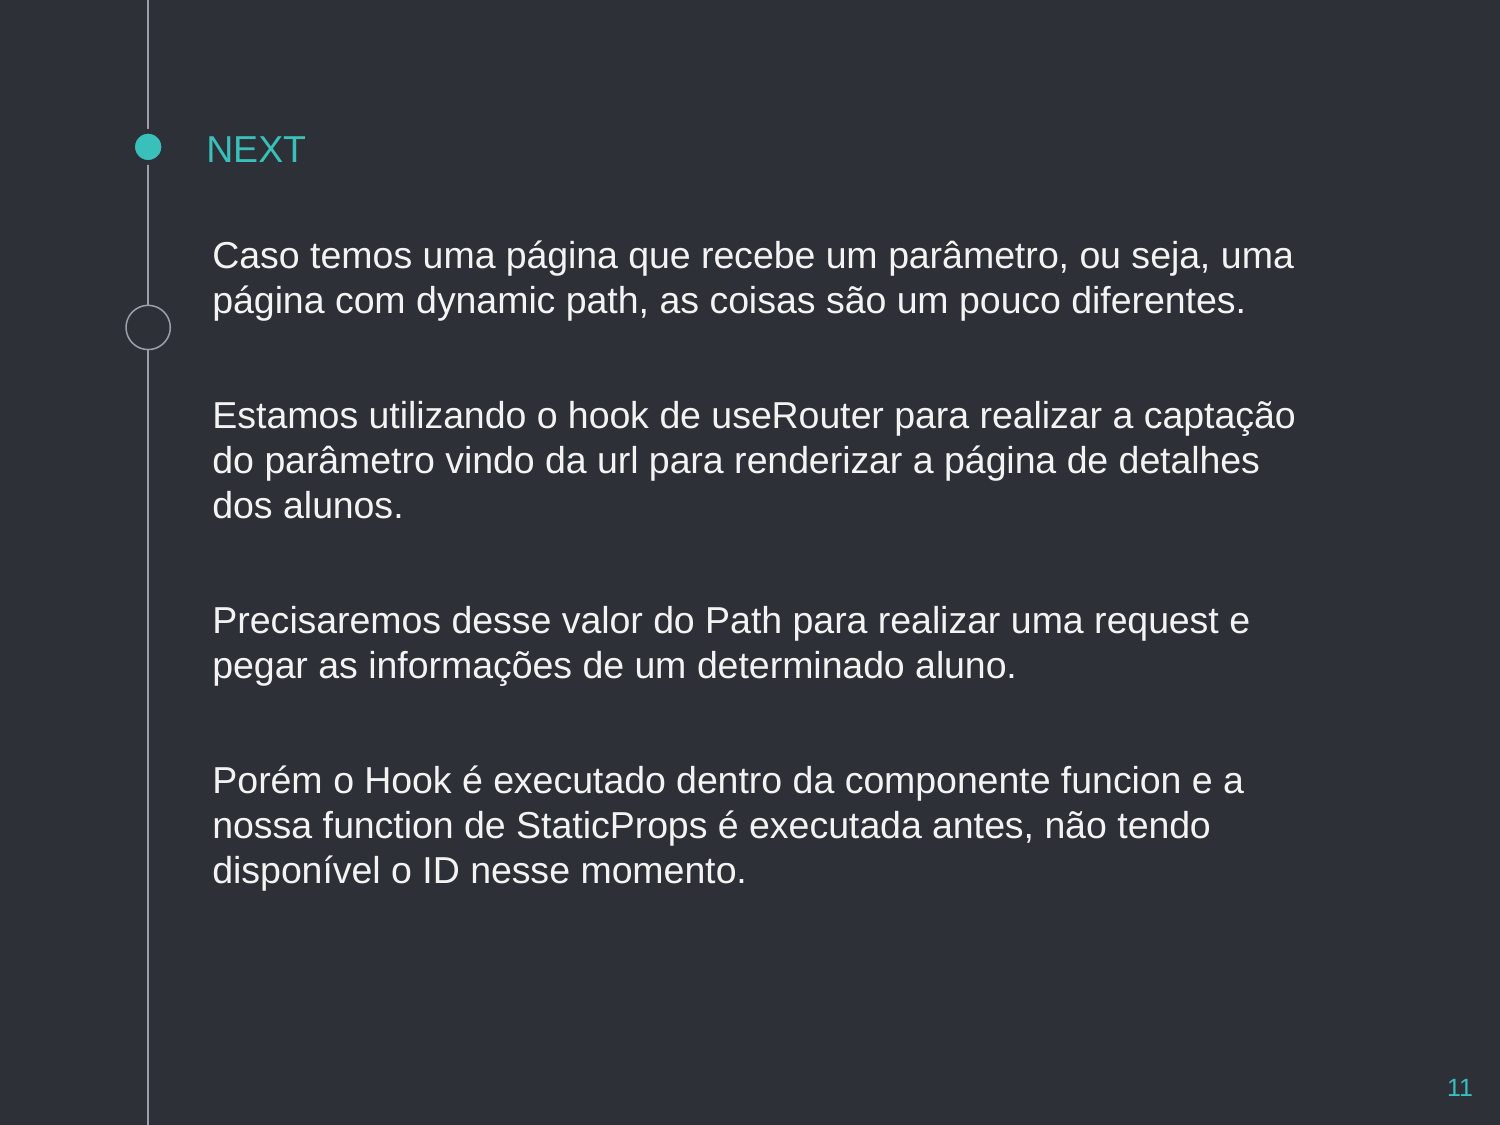

# NEXT
Caso temos uma página que recebe um parâmetro, ou seja, uma página com dynamic path, as coisas são um pouco diferentes.

Estamos utilizando o hook de useRouter para realizar a captação do parâmetro vindo da url para renderizar a página de detalhes dos alunos.

Precisaremos desse valor do Path para realizar uma request e pegar as informações de um determinado aluno.

Porém o Hook é executado dentro da componente funcion e a nossa function de StaticProps é executada antes, não tendo disponível o ID nesse momento.

11